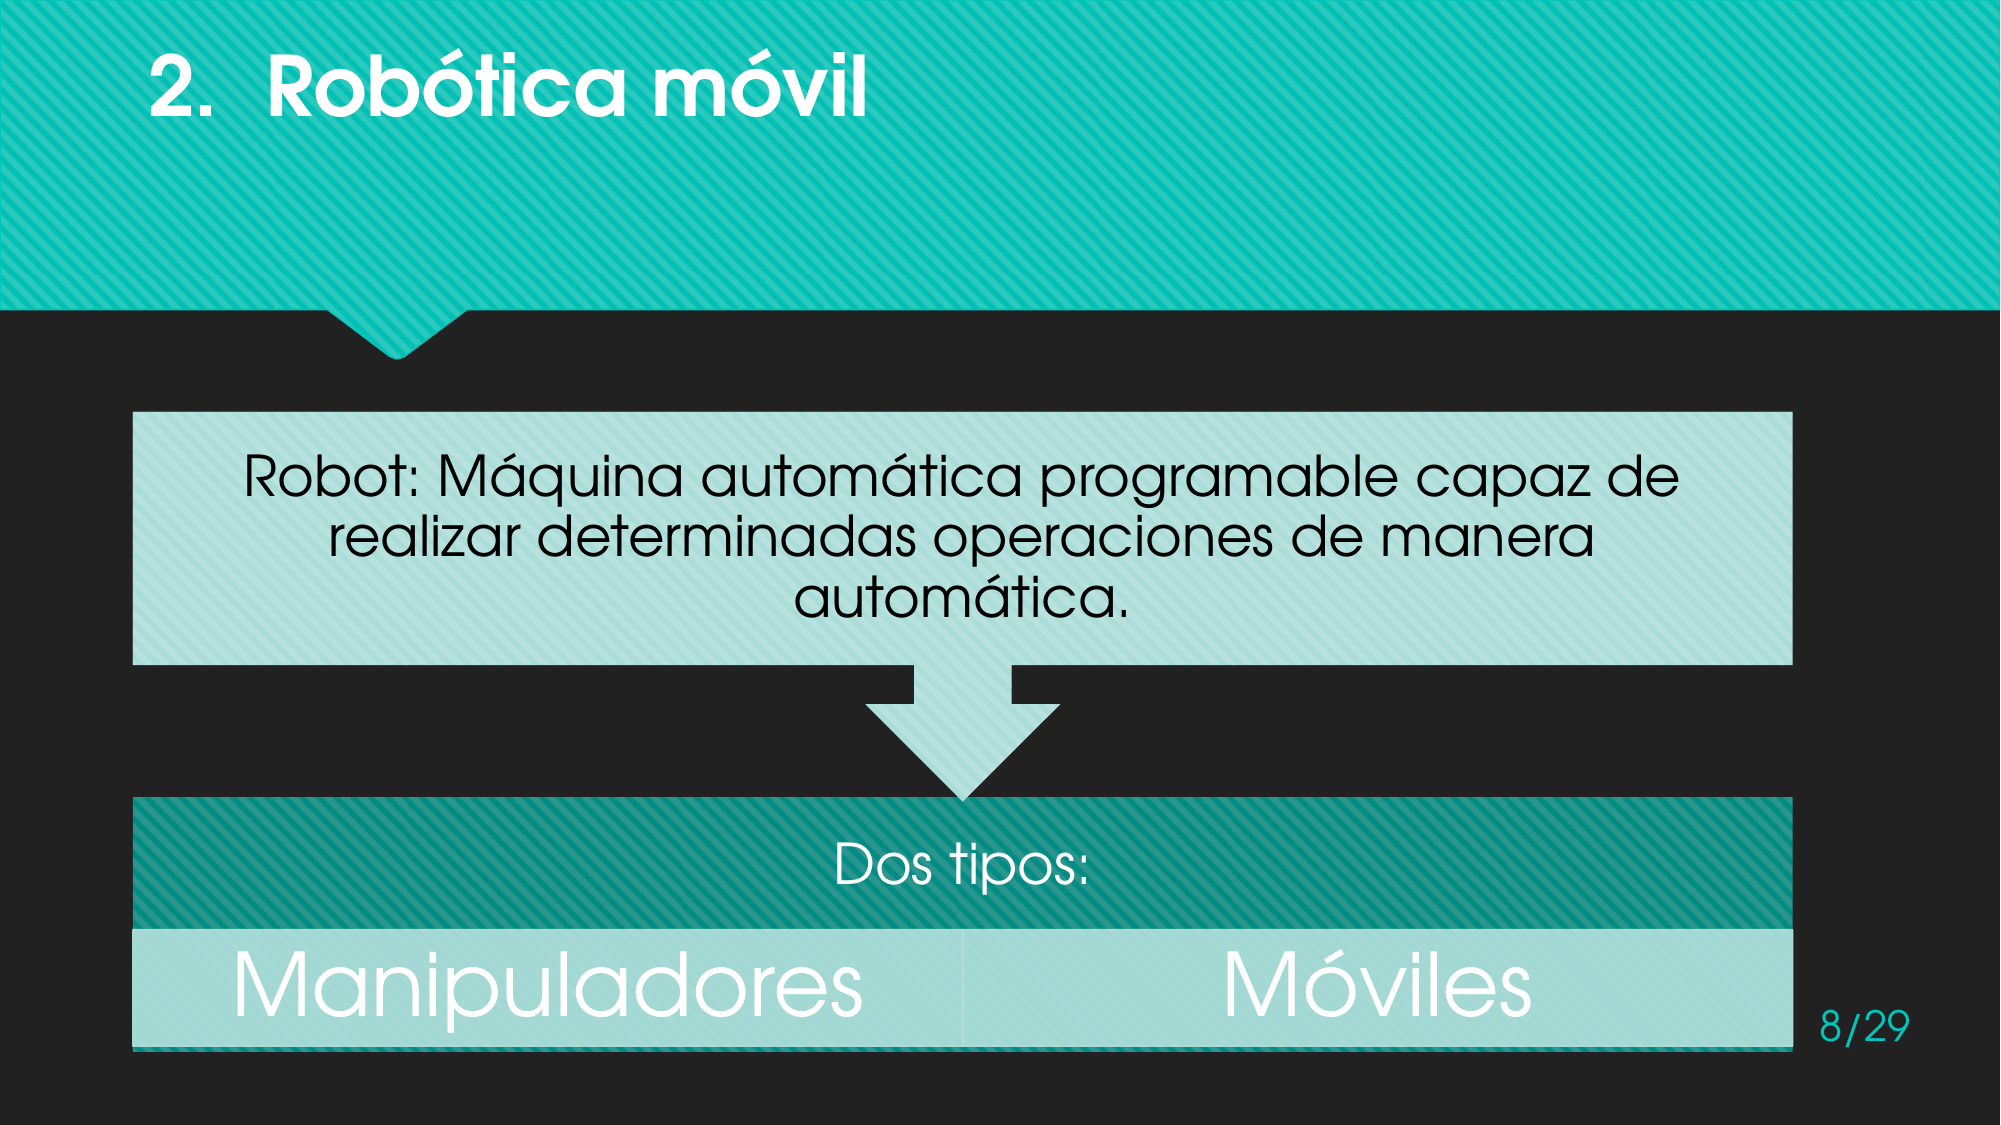

2.	Robótica móvil

Dos tipos:
Manipuladores
Móviles
Robot: Máquina automática programable capaz de realizar determinadas operaciones de manera automática.
8/29